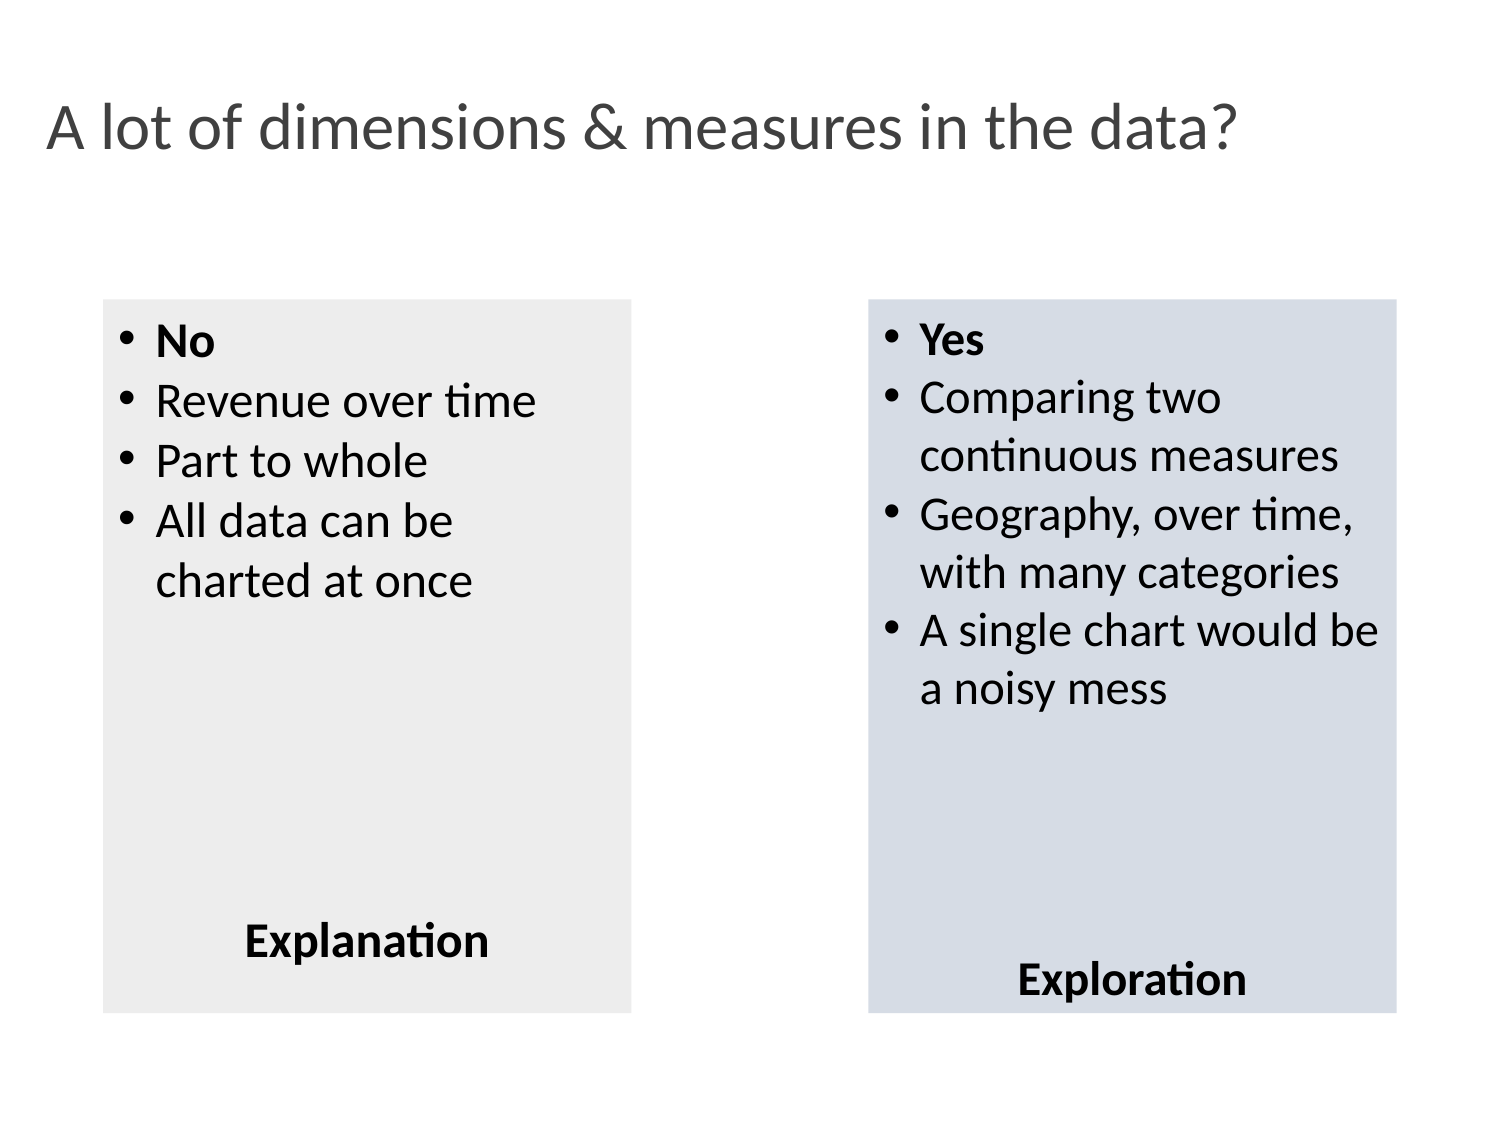

# A lot of dimensions & measures in the data?
No
Revenue over time
Part to whole
All data can be charted at once

Explanation
Yes
Comparing two continuous measures
Geography, over time, with many categories
A single chart would be a noisy mess

Exploration